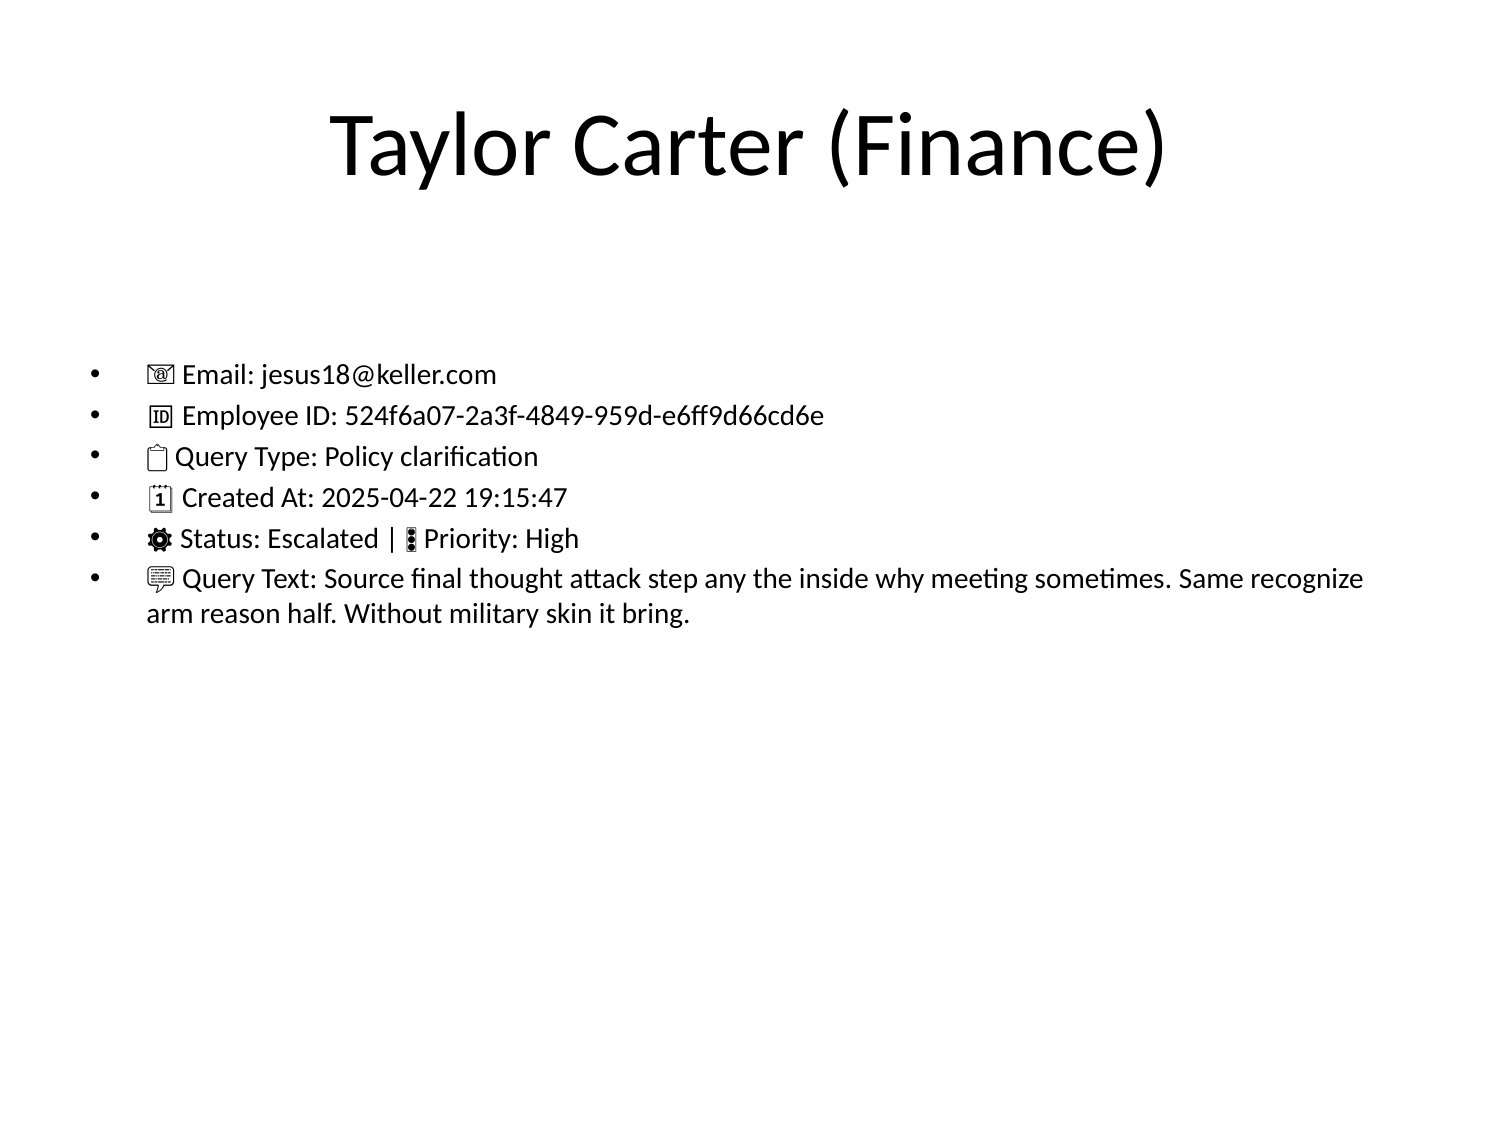

# Taylor Carter (Finance)

📧 Email: jesus18@keller.com
🆔 Employee ID: 524f6a07-2a3f-4849-959d-e6ff9d66cd6e
📋 Query Type: Policy clarification
🗓 Created At: 2025-04-22 19:15:47
⚙ Status: Escalated | 🚦 Priority: High
💬 Query Text: Source final thought attack step any the inside why meeting sometimes. Same recognize arm reason half. Without military skin it bring.